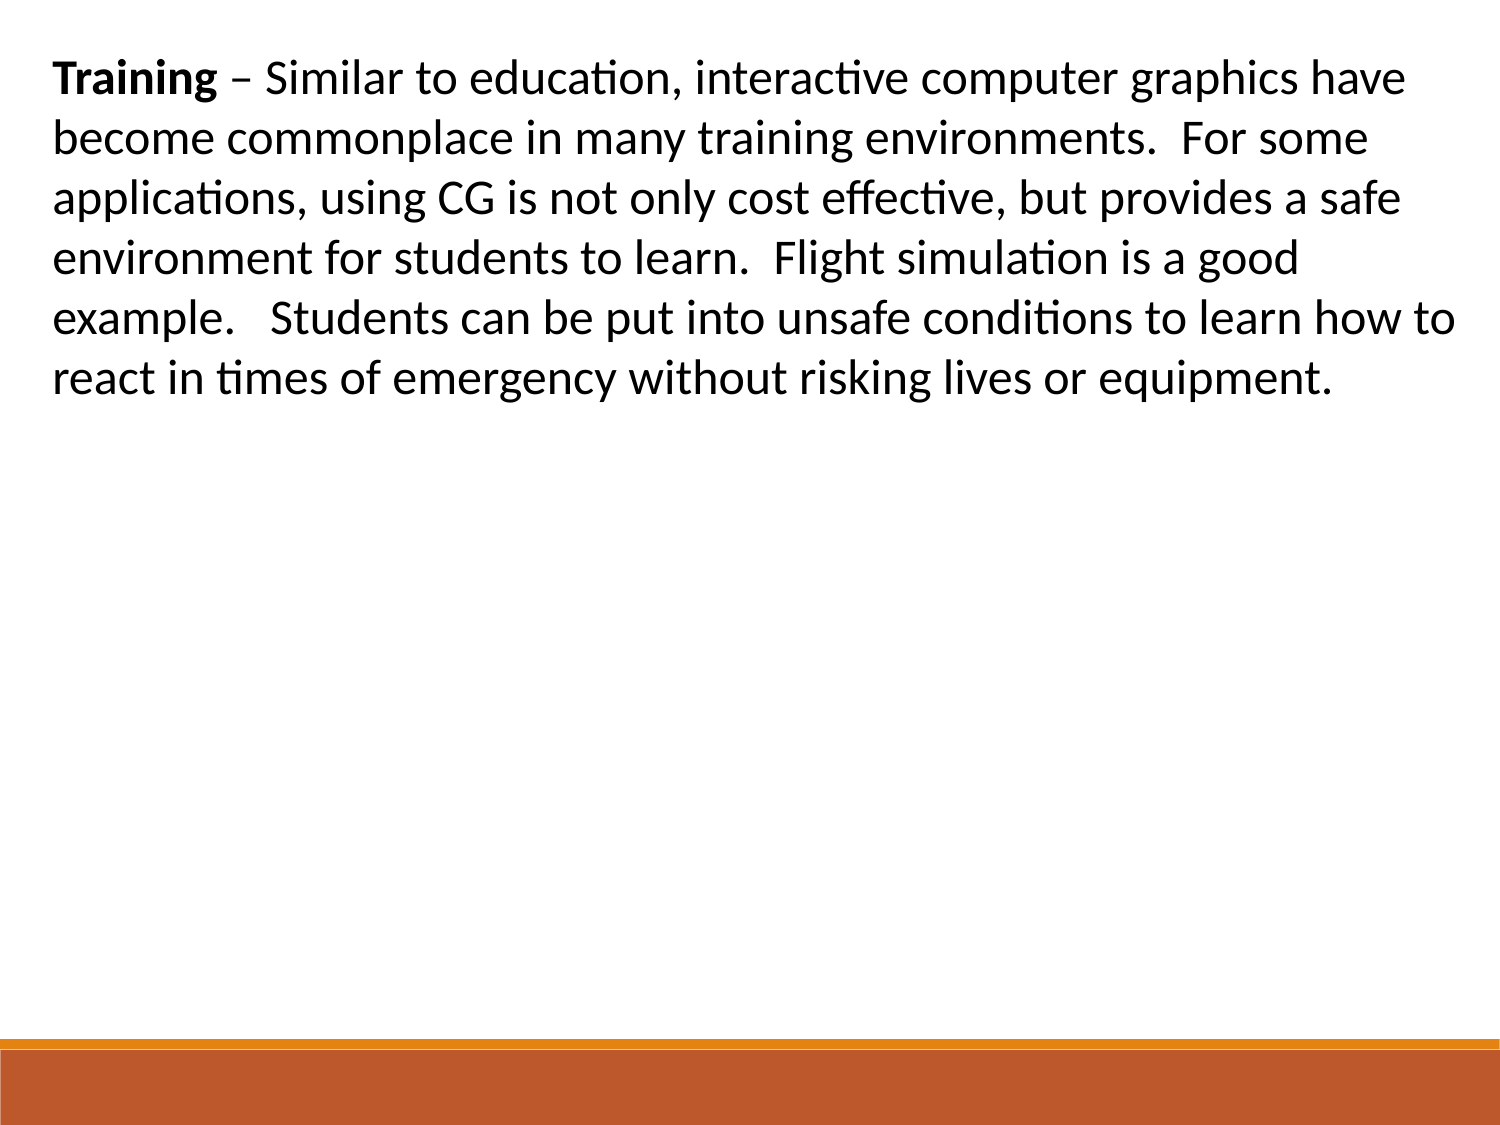

Training – Similar to education, interactive computer graphics have become commonplace in many training environments.  For some applications, using CG is not only cost effective, but provides a safe environment for students to learn.  Flight simulation is a good example.   Students can be put into unsafe conditions to learn how to react in times of emergency without risking lives or equipment.